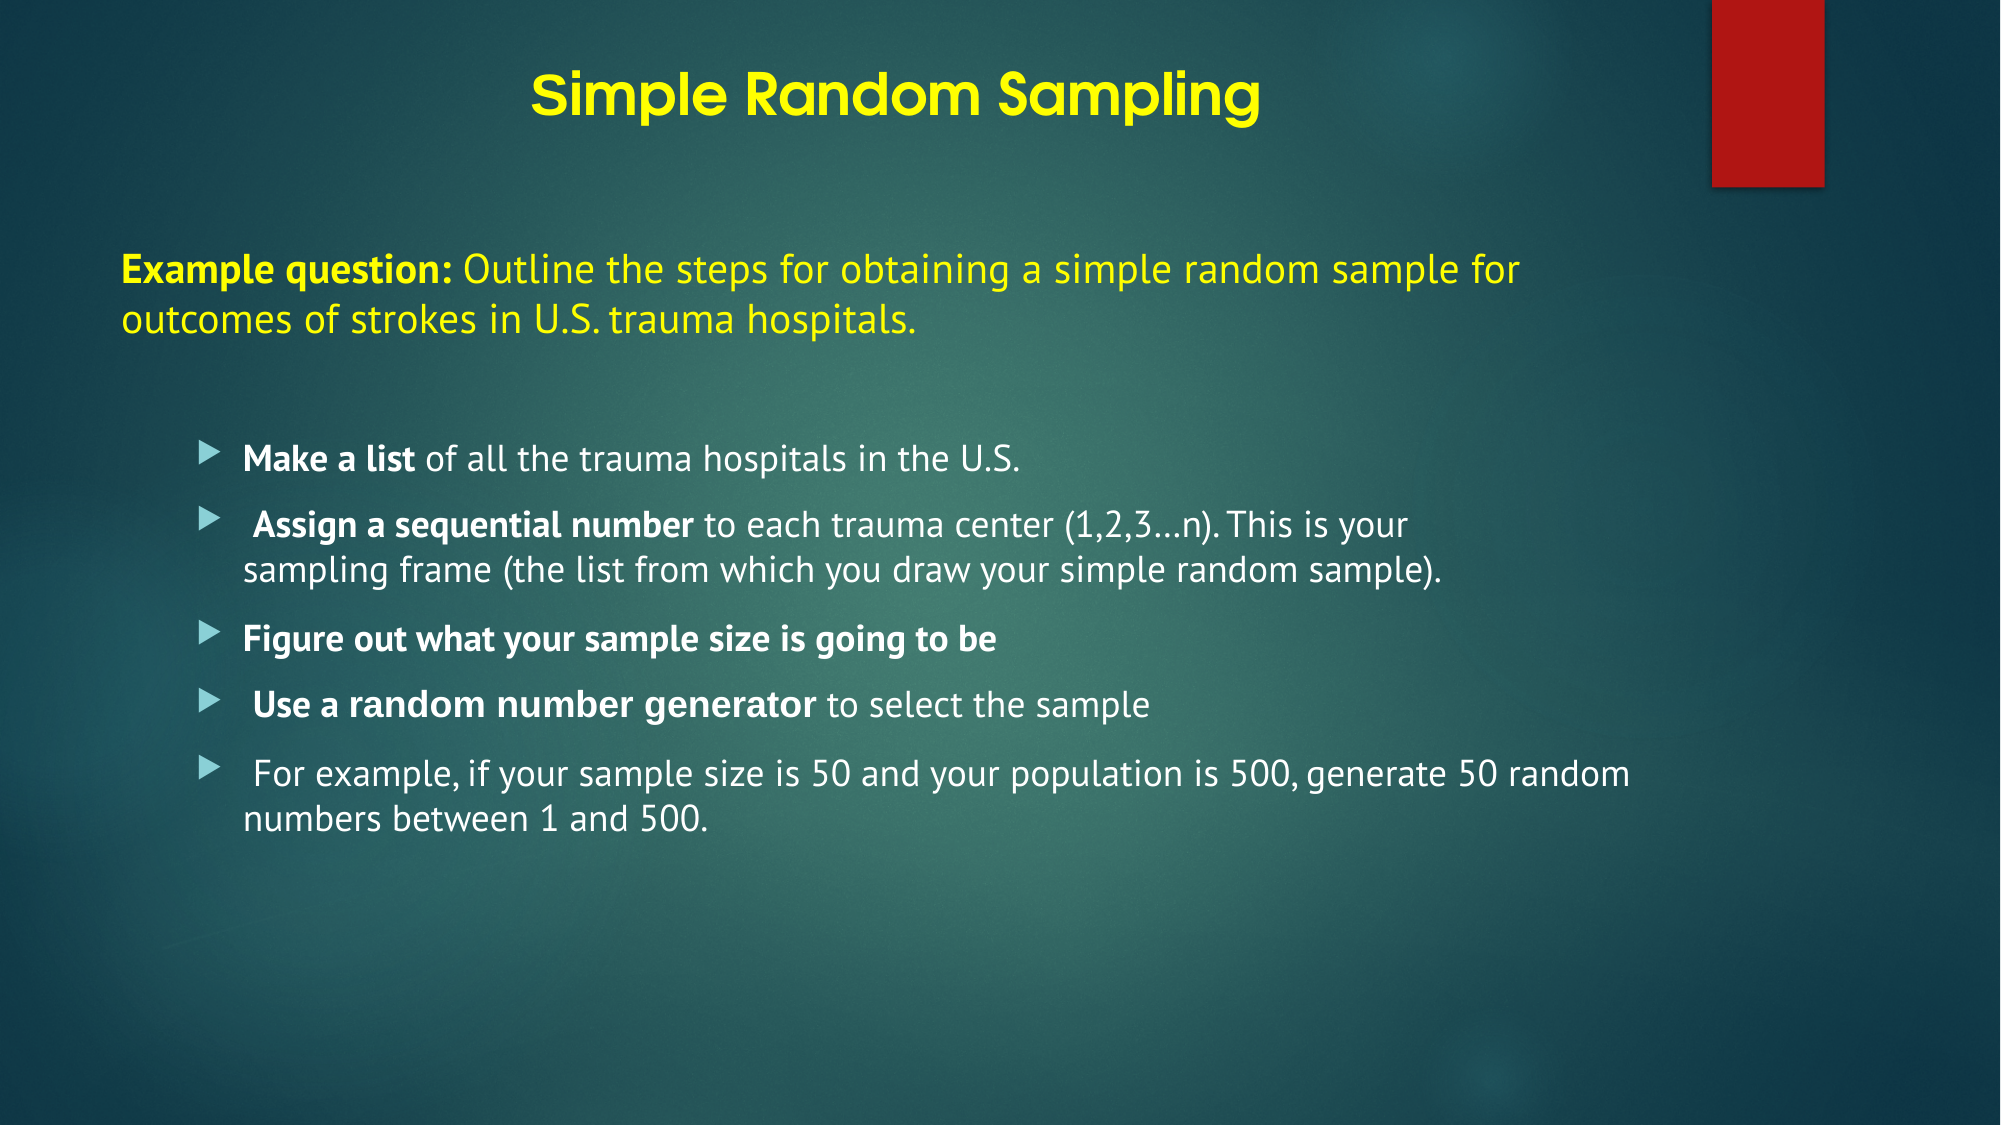

# Simple Random Sampling
Example question: Outline the steps for obtaining a simple random sample for outcomes of strokes in U.S. trauma hospitals.

Make a list of all the trauma hospitals in the U.S.
 Assign a sequential number to each trauma center (1,2,3…n). This is your sampling frame (the list from which you draw your simple random sample).
Figure out what your sample size is going to be
 Use a random number generator to select the sample
 For example, if your sample size is 50 and your population is 500, generate 50 random numbers between 1 and 500.